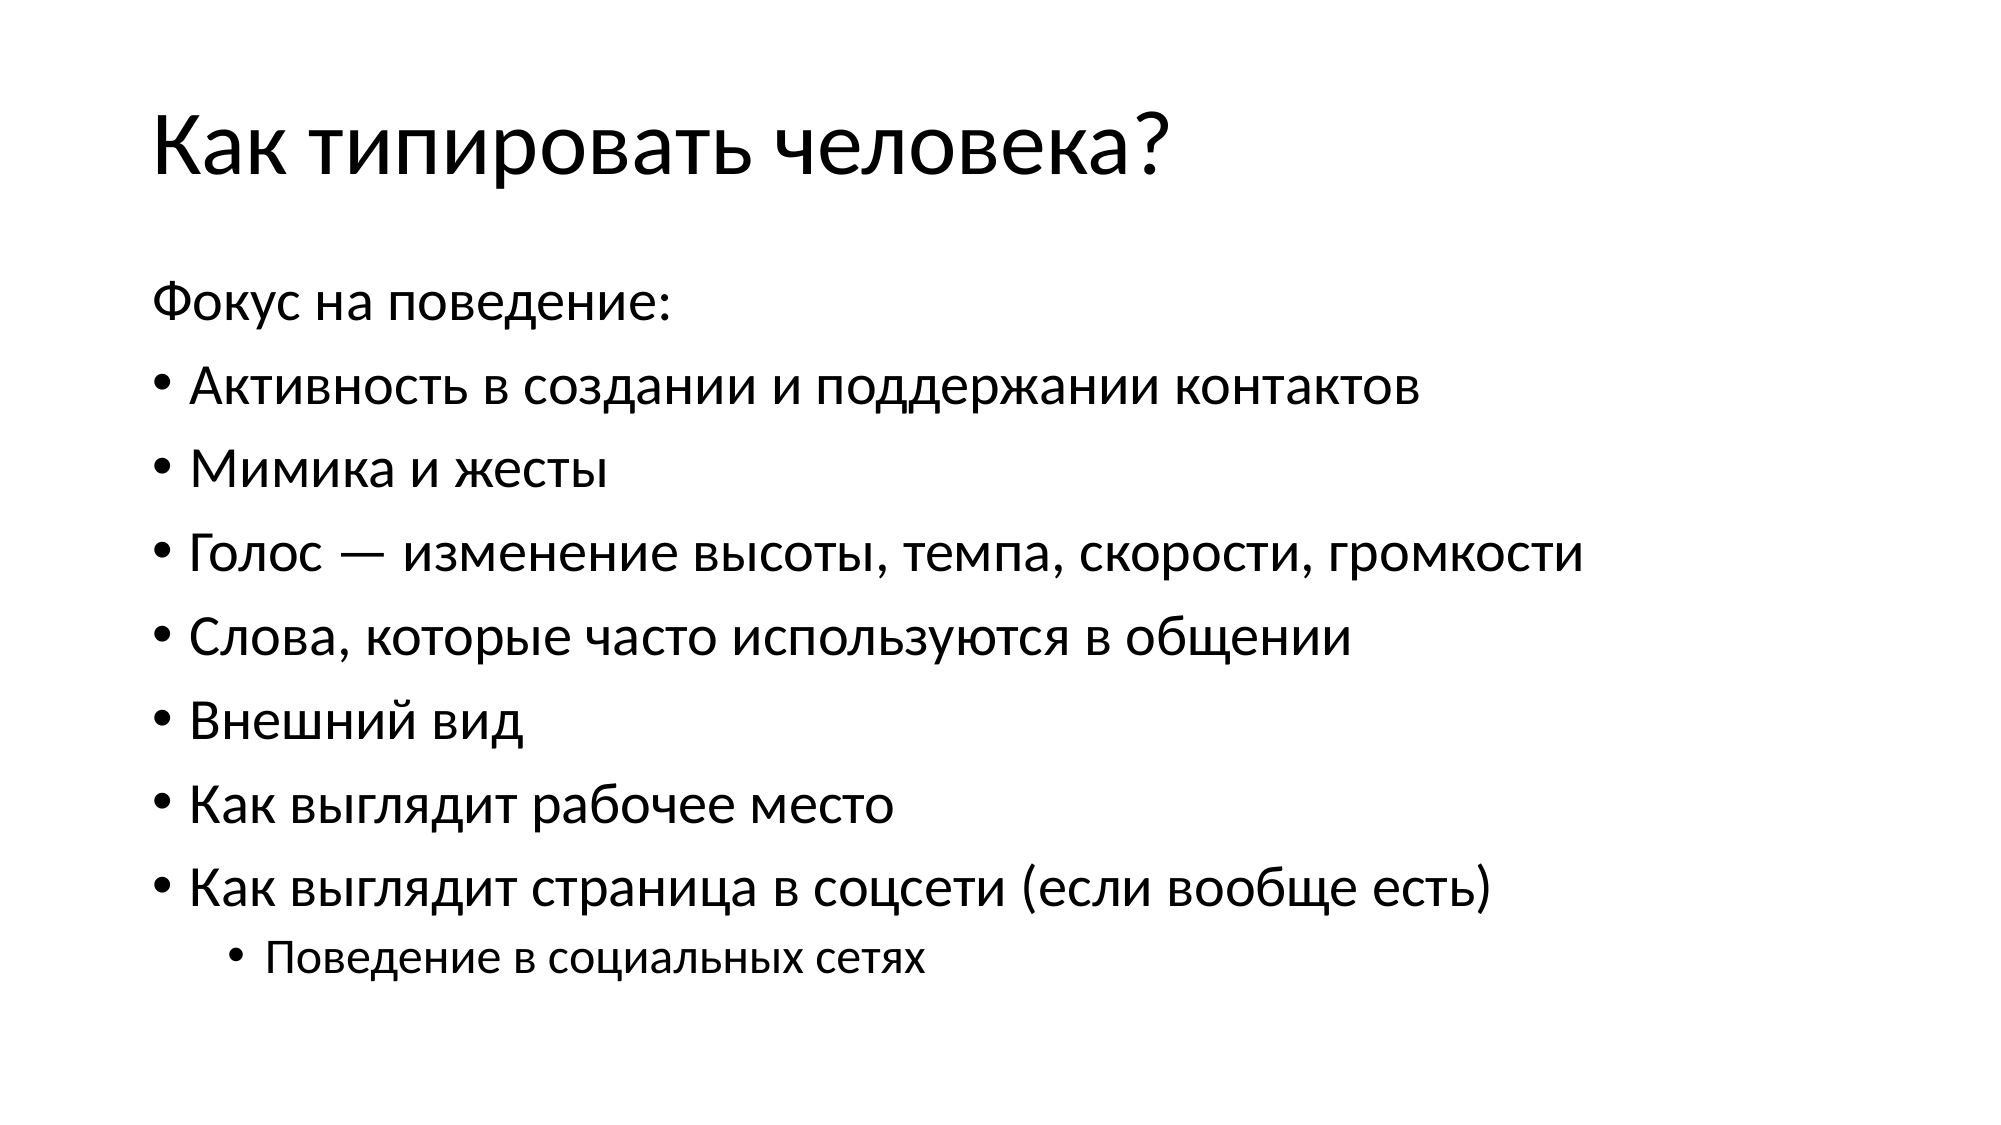

# Как типировать человека?
Фокус на поведение:
Активность в создании и поддержании контактов
Мимика и жесты
Голос — изменение высоты, темпа, скорости, громкости
Слова, которые часто используются в общении
Внешний вид
Как выглядит рабочее место
Как выглядит страница в соцсети (если вообще есть)
Поведение в социальных сетях